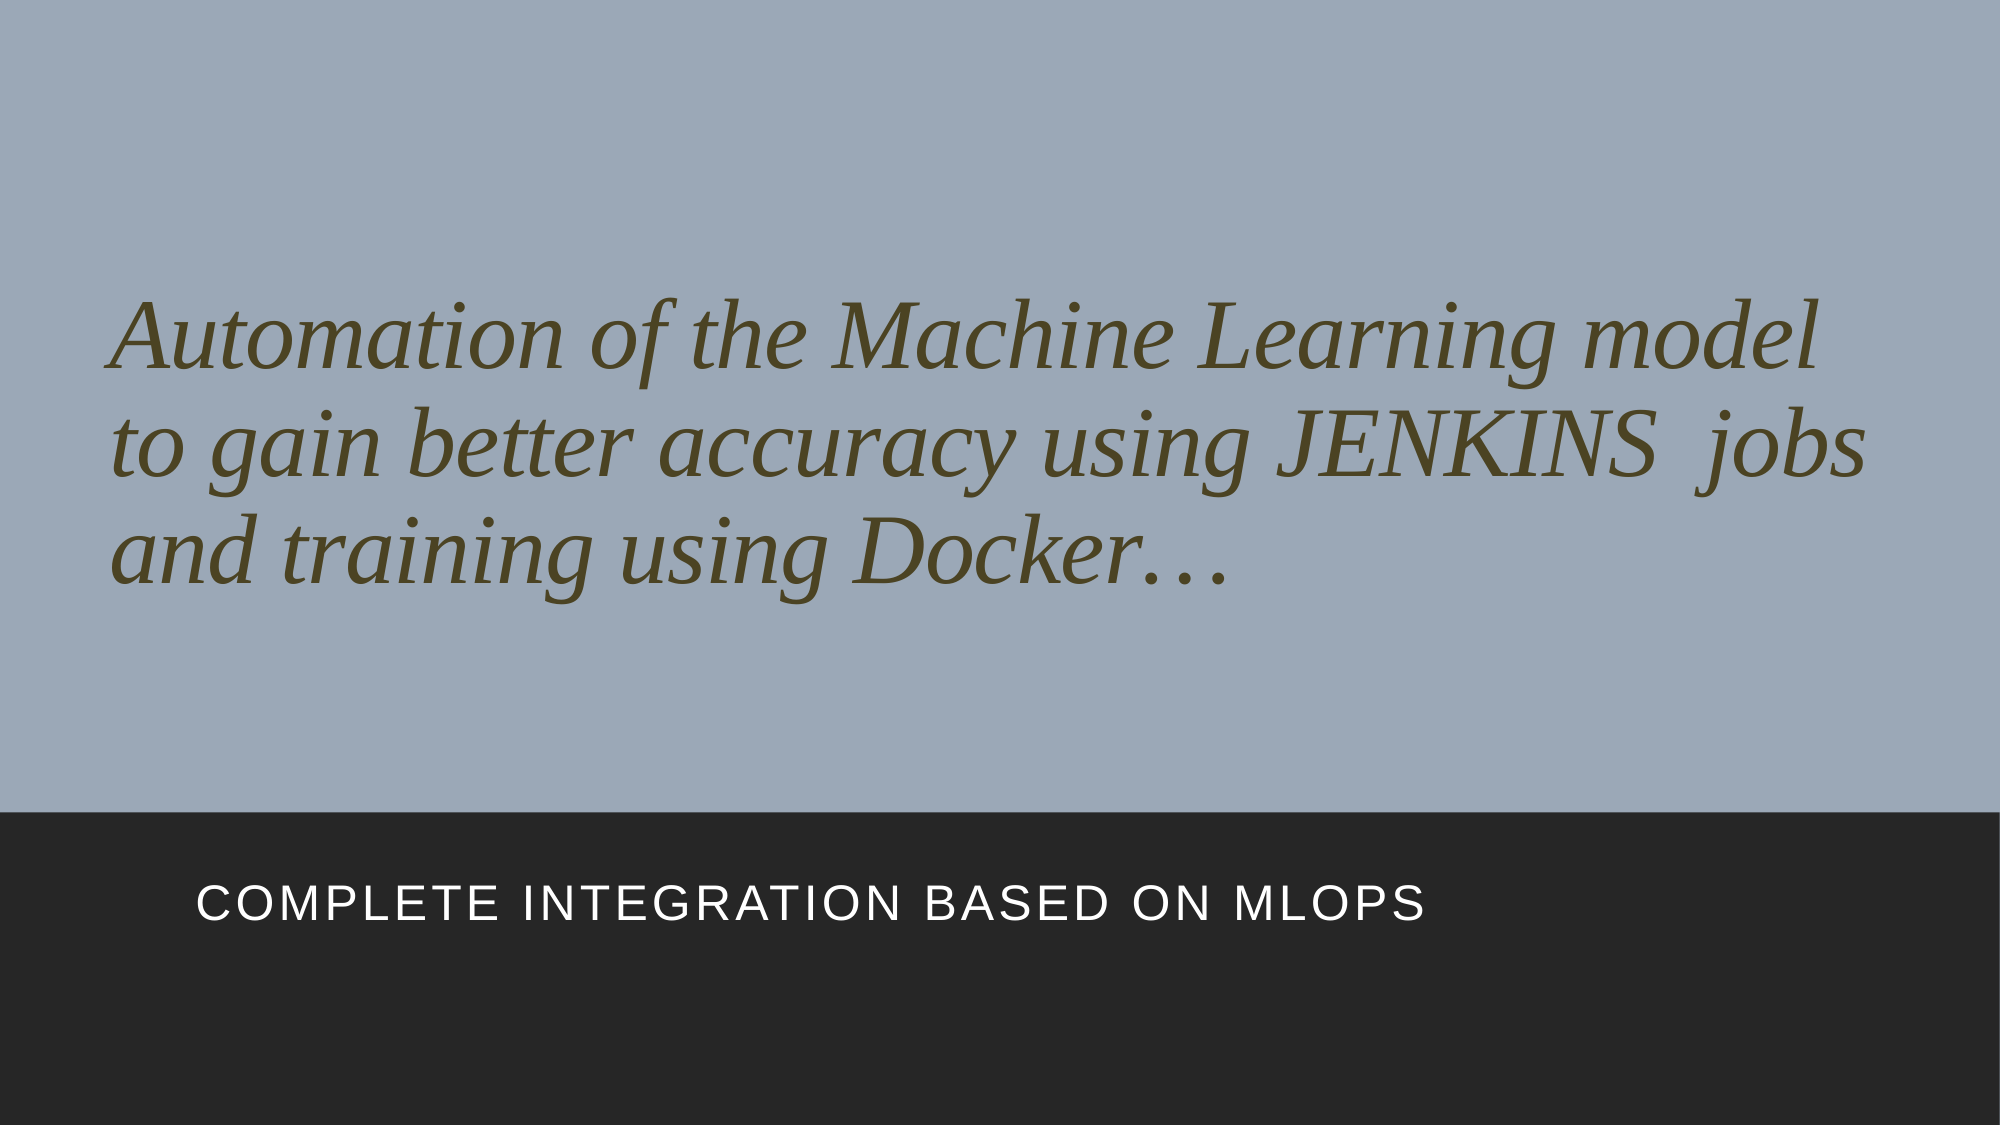

# Automation of the Machine Learning model to gain better accuracy using JENKINS  jobs and training using Docker…

Complete integration based on mlops